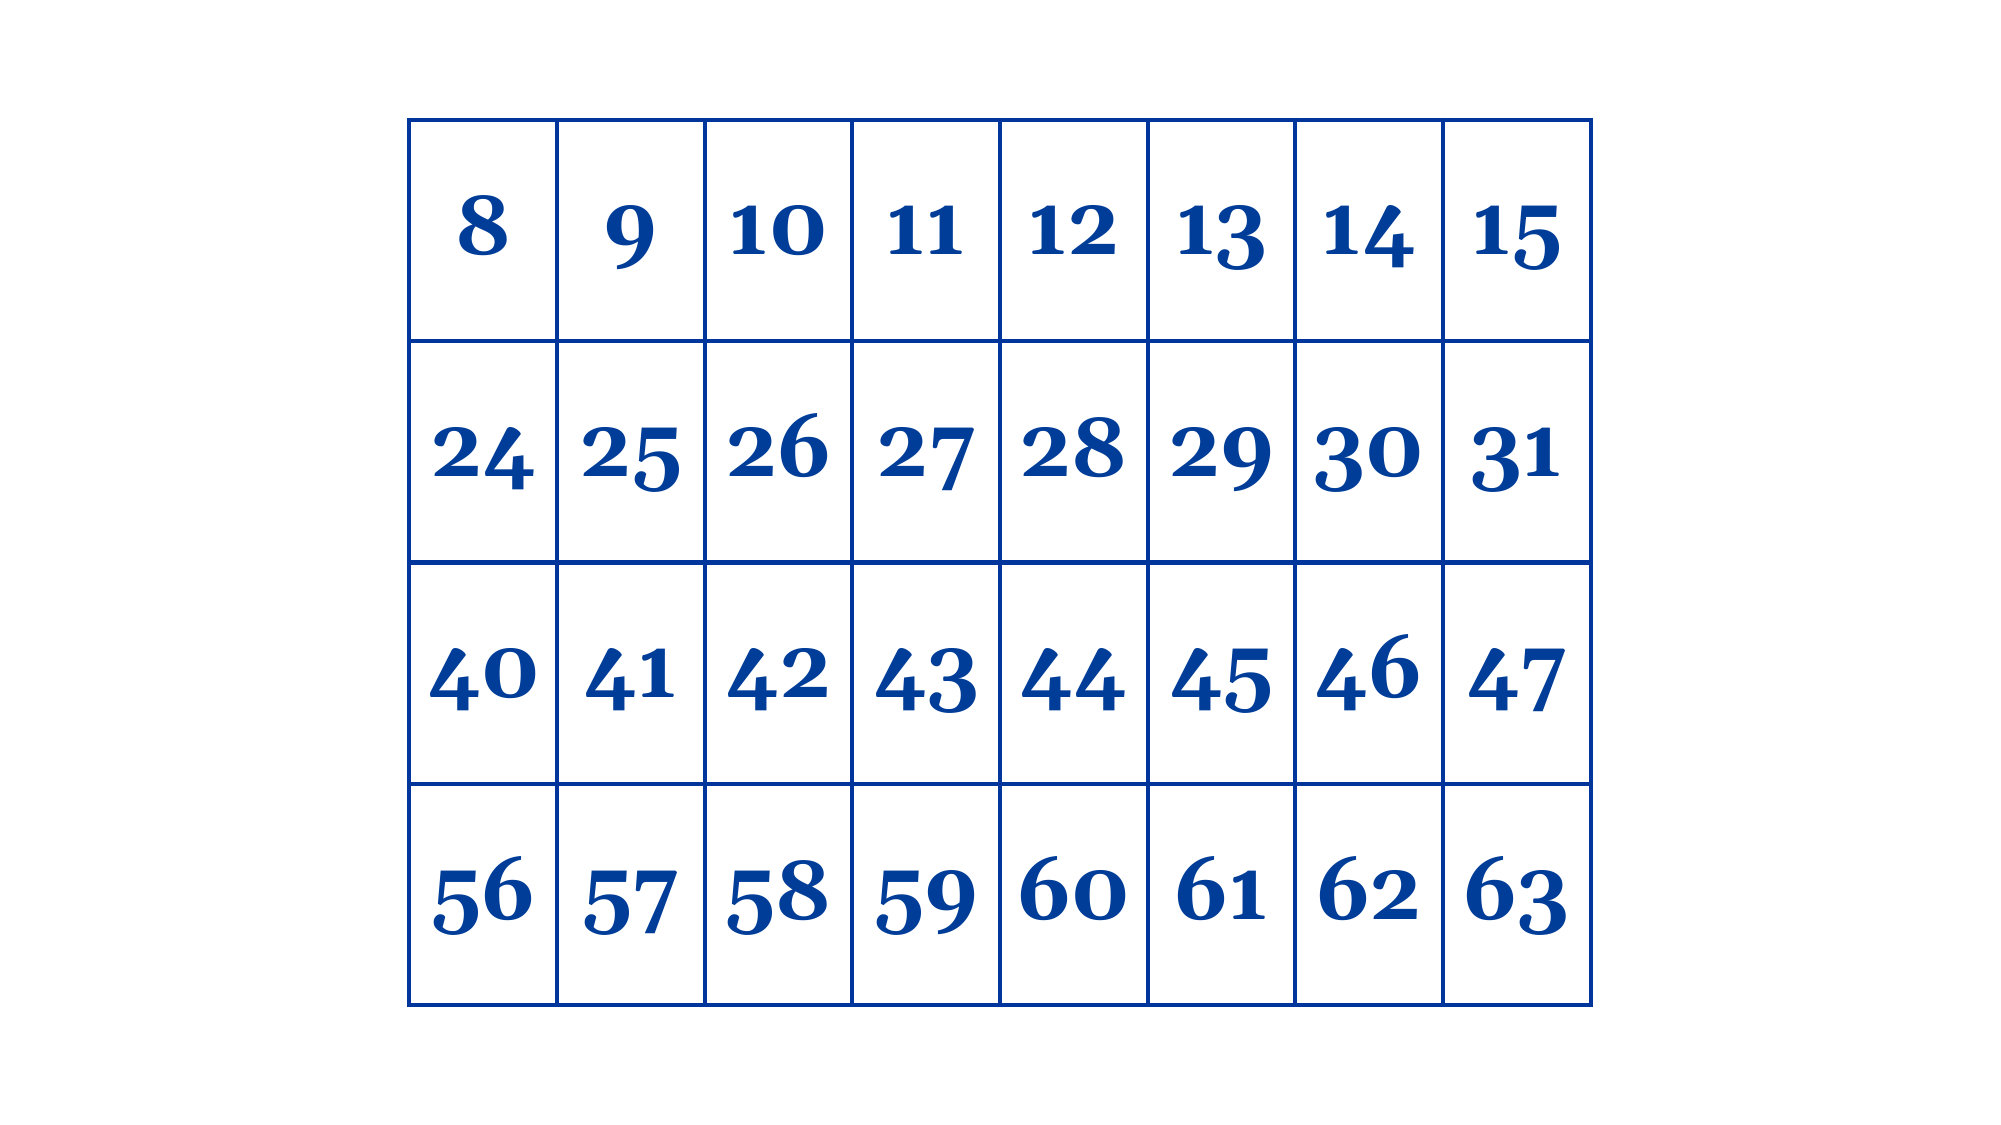

| 8 | 9 | 10 | 11 | 12 | 13 | 14 | 15 |
| --- | --- | --- | --- | --- | --- | --- | --- |
| 24 | 25 | 26 | 27 | 28 | 29 | 30 | 31 |
| 40 | 41 | 42 | 43 | 44 | 45 | 46 | 47 |
| 56 | 57 | 58 | 59 | 60 | 61 | 62 | 63 |